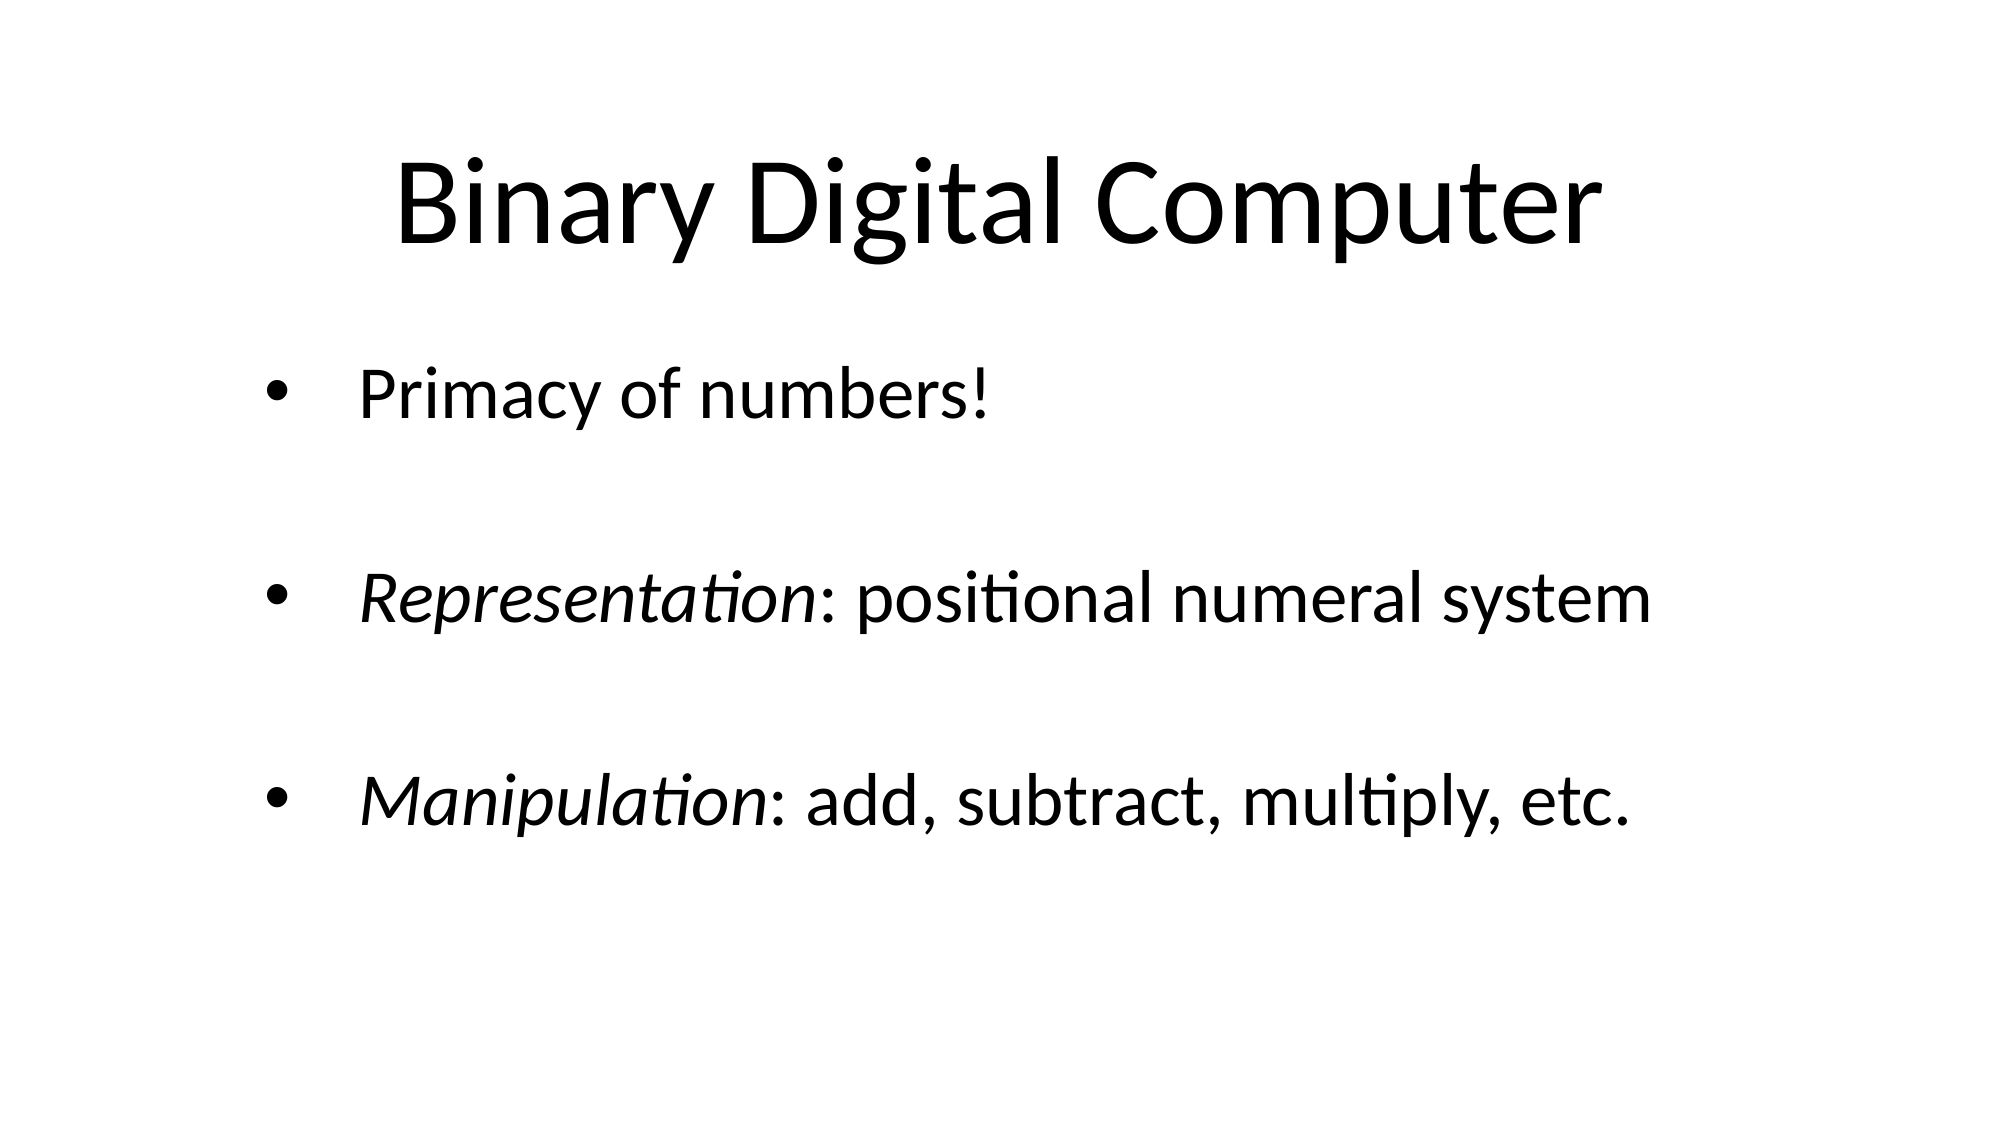

# Binary Digital Computer
Primacy of numbers!

Representation: positional numeral system

Manipulation: add, subtract, multiply, etc.